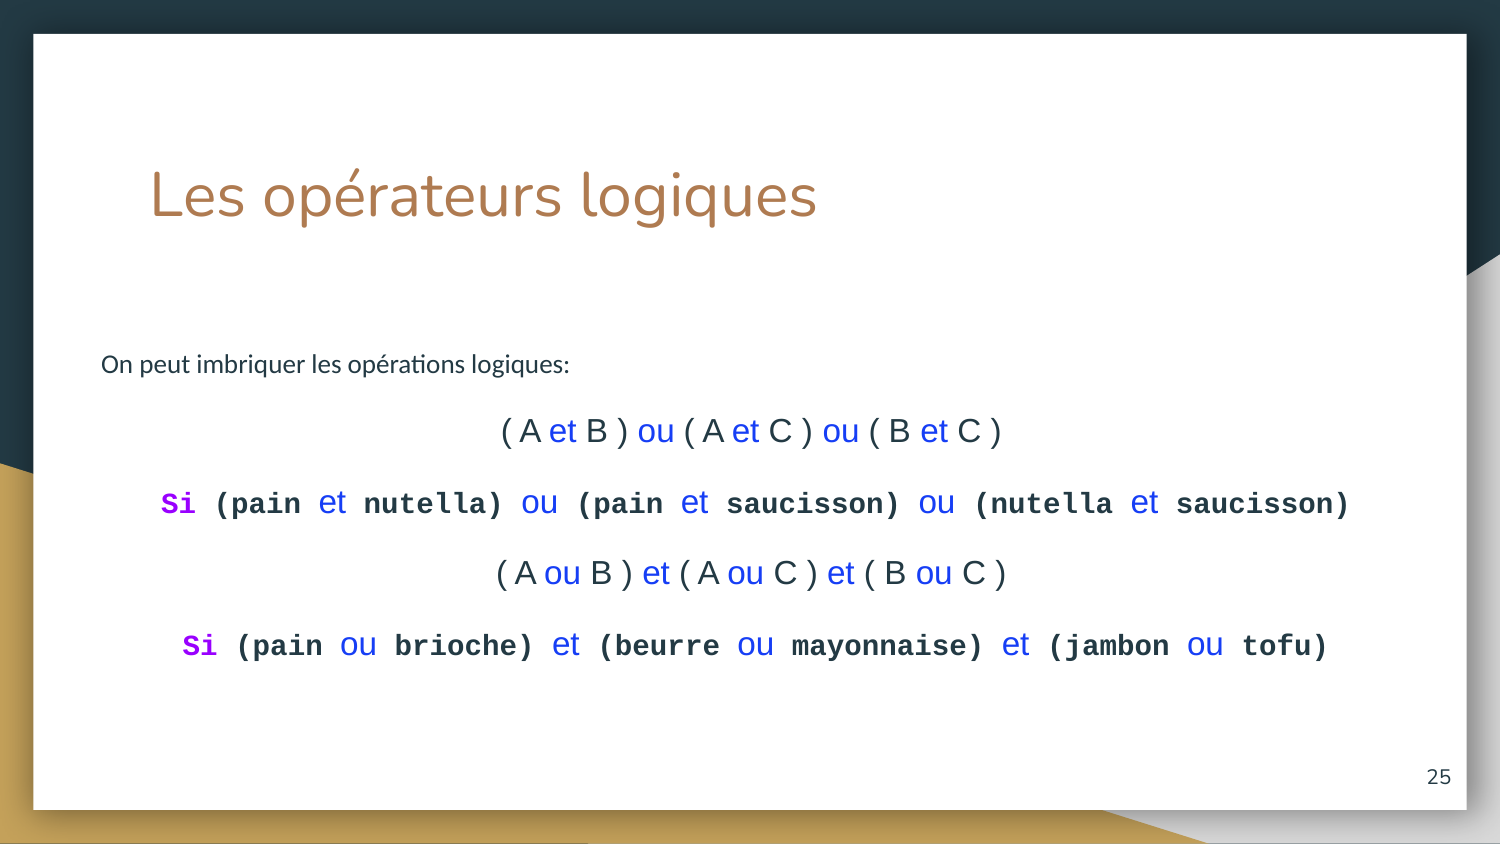

# Les opérateurs logiques
On peut imbriquer les opérations logiques:
( A et B ) ou ( A et C ) ou ( B et C )
Si (pain et nutella) ou (pain et saucisson) ou (nutella et saucisson)
( A ou B ) et ( A ou C ) et ( B ou C )
Si (pain ou brioche) et (beurre ou mayonnaise) et (jambon ou tofu)
25